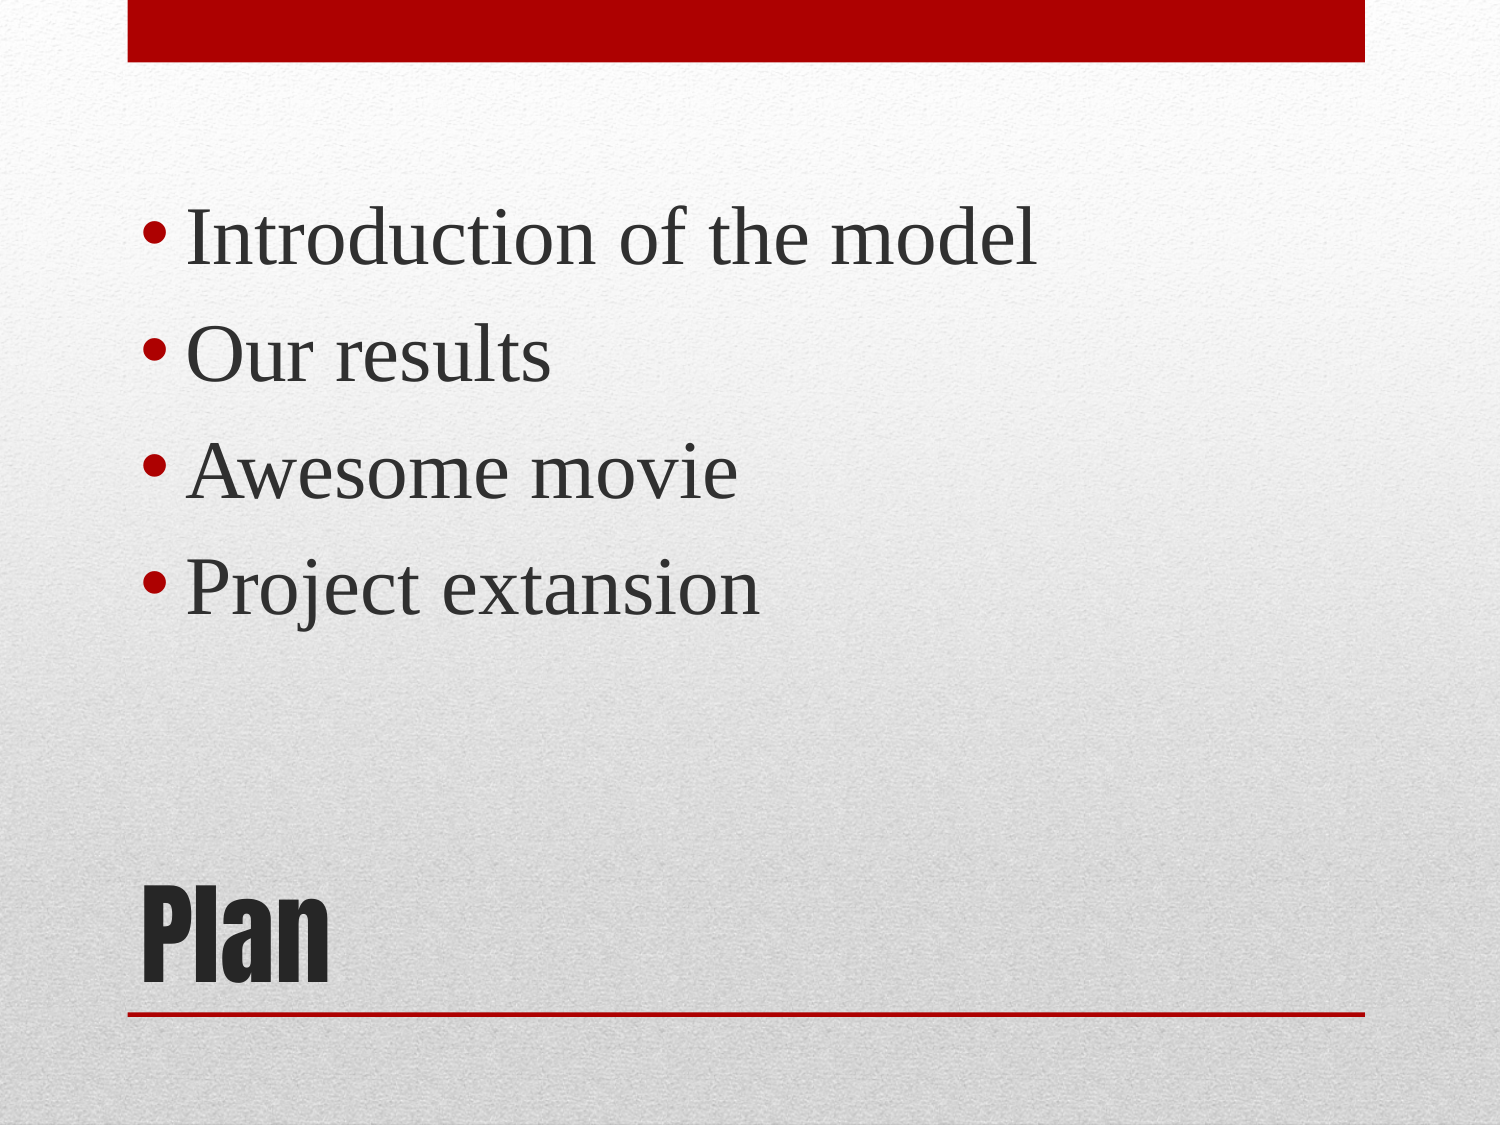

Introduction of the model
Our results
Awesome movie
Project extansion

# Plan